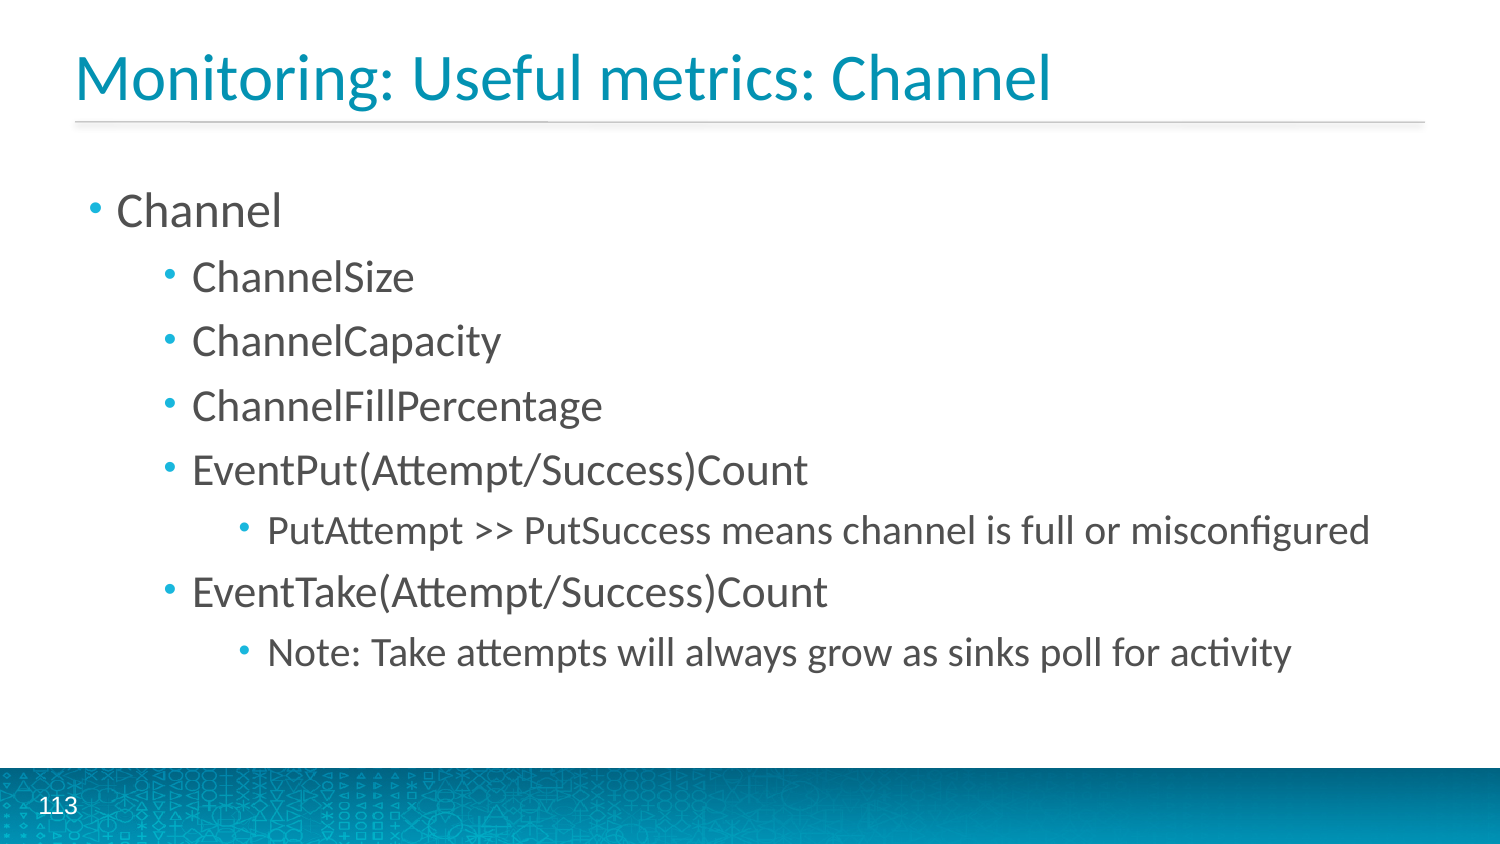

# Monitoring: Useful metrics: Channel
Channel
ChannelSize
ChannelCapacity
ChannelFillPercentage
EventPut(Attempt/Success)Count
PutAttempt >> PutSuccess means channel is full or misconfigured
EventTake(Attempt/Success)Count
Note: Take attempts will always grow as sinks poll for activity
113